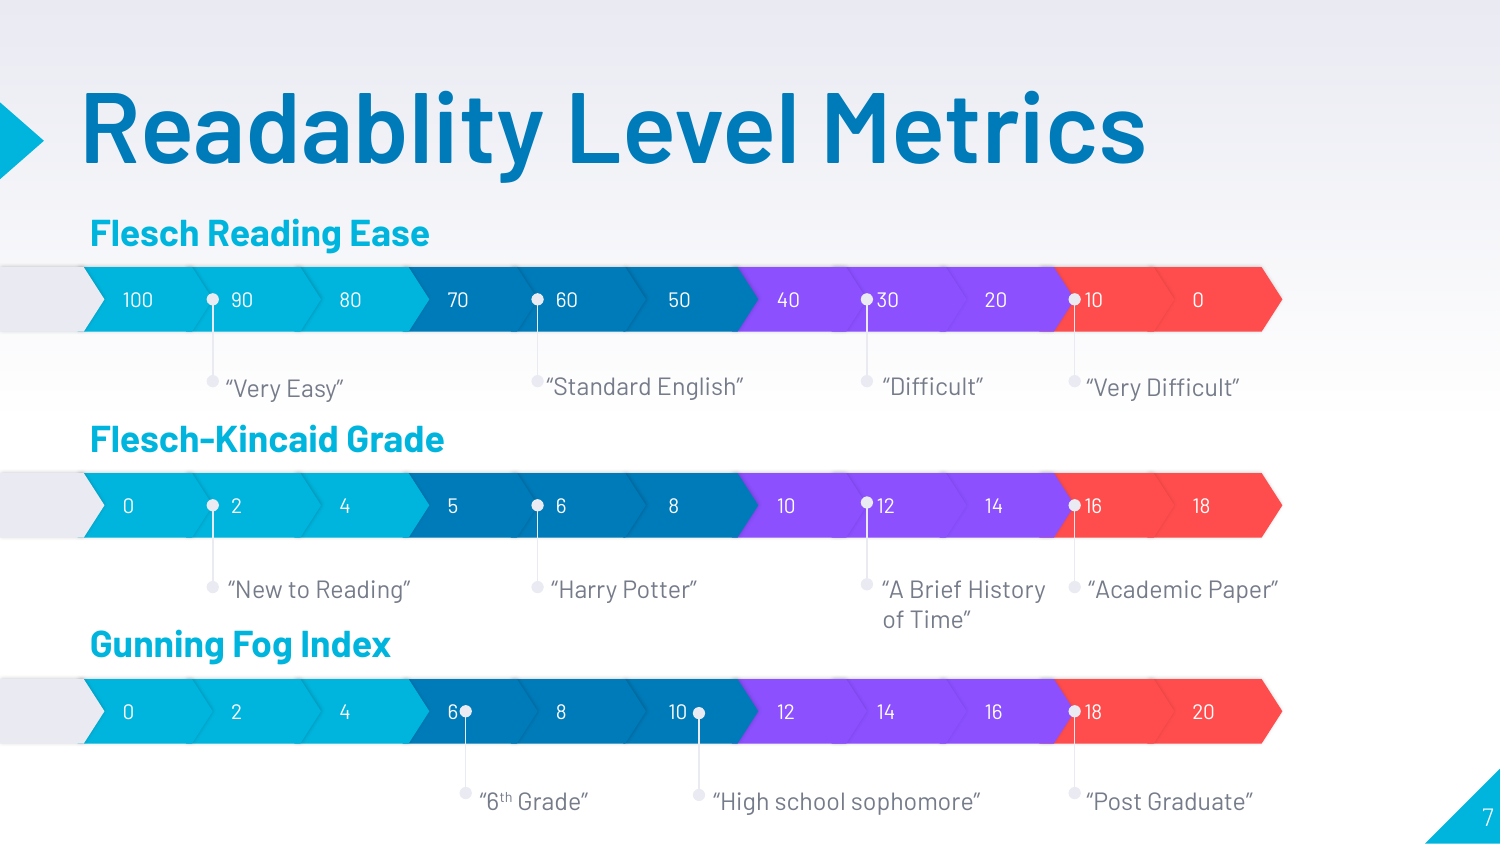

# Readablity Level Metrics
Flesch Reading Ease

100
90
80
70
60
50
40
30
20
10
0
“Standard English”
“Difficult”
“Very Difficult”
“Very Easy”
Flesch-Kincaid Grade

0
2
4
5
6
8
10
12
14
16
18
“New to Reading”
“Harry Potter”
“A Brief History of Time”
“Academic Paper”
Gunning Fog Index
7

0
2
4
6
8
10
12
14
16
18
20
7
“6th Grade”
“High school sophomore”
“Post Graduate”
7